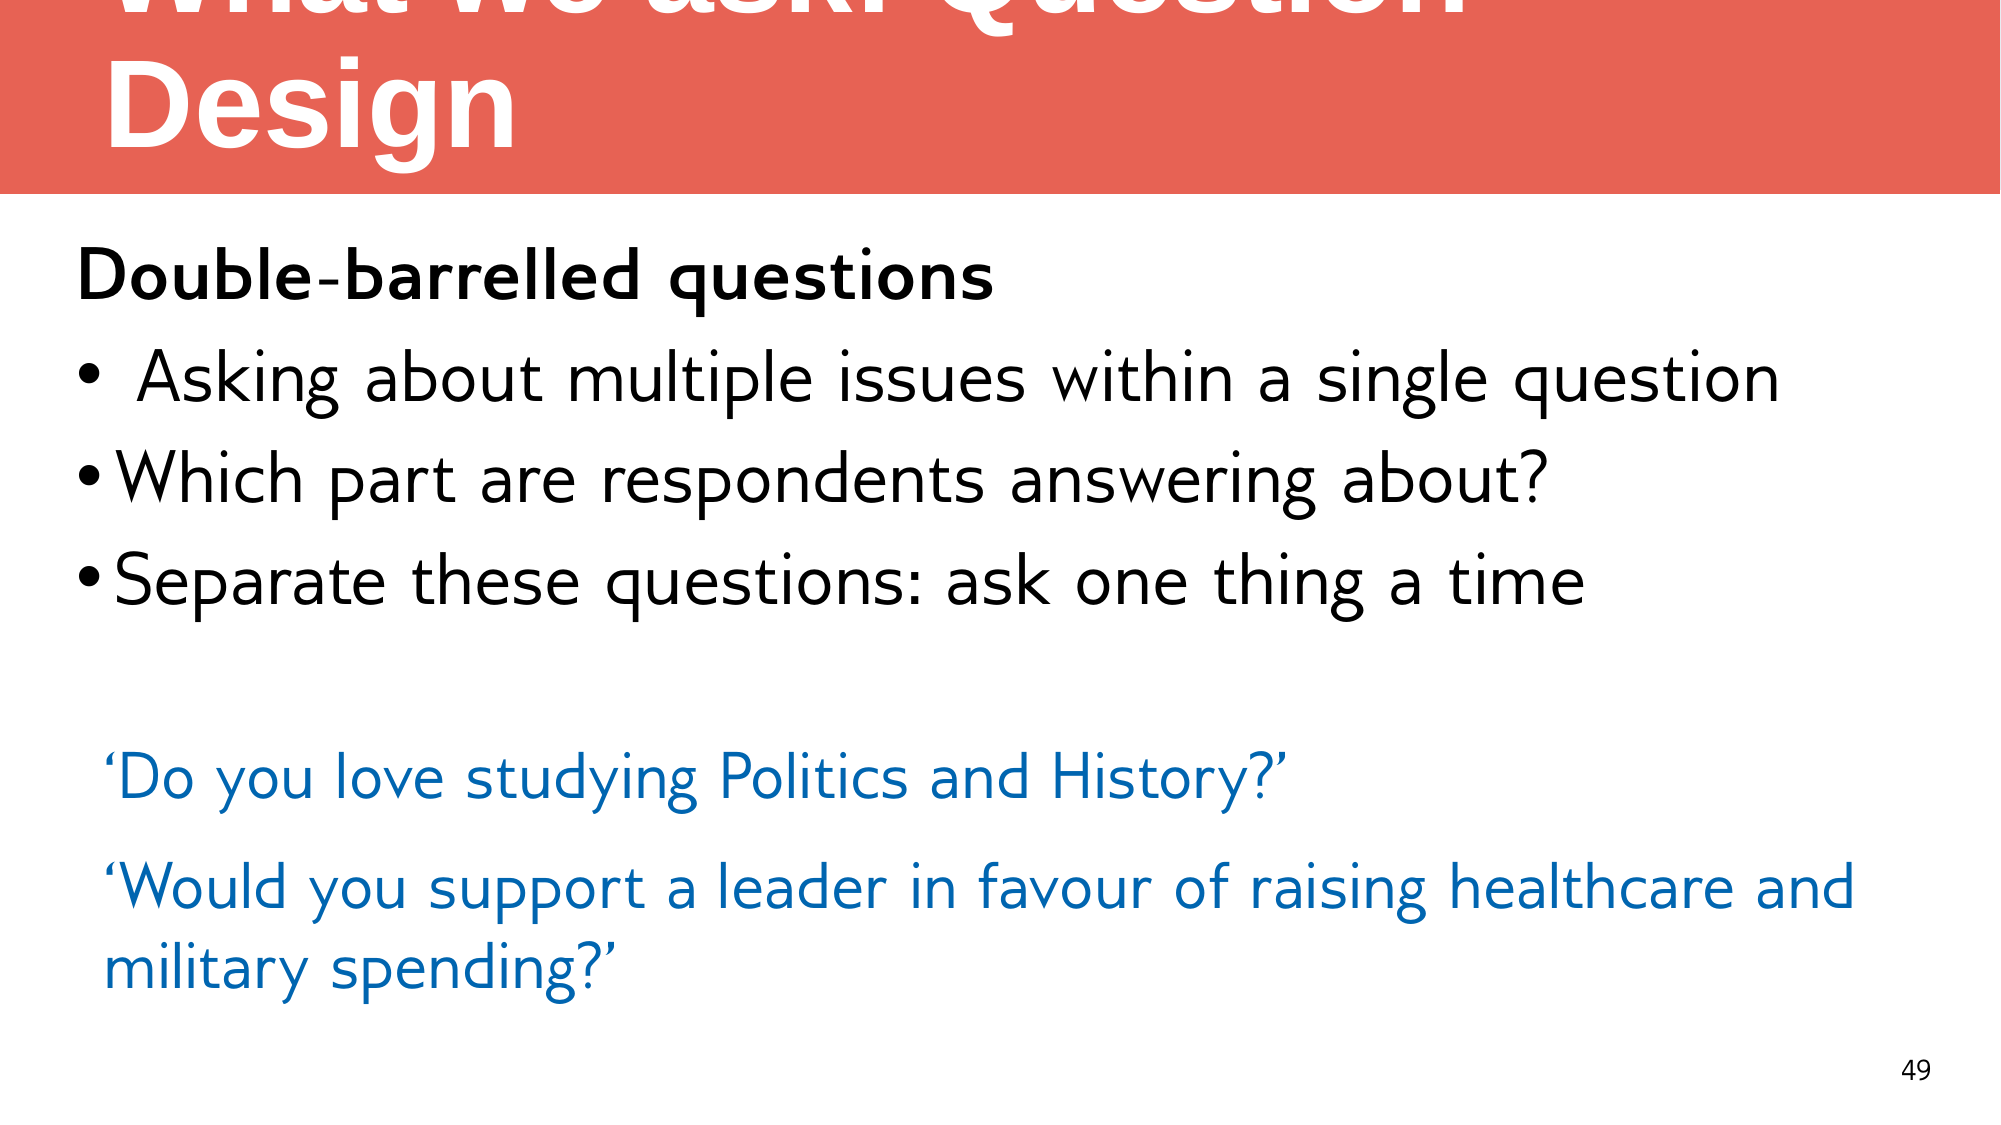

# What we ask: Question Design
Double-barrelled questions
 Asking about multiple issues within a single question
Which part are respondents answering about?
Separate these questions: ask one thing a time

‘Do you love studying Politics and History?’

‘Would you support a leader in favour of raising healthcare and military spending?’

49